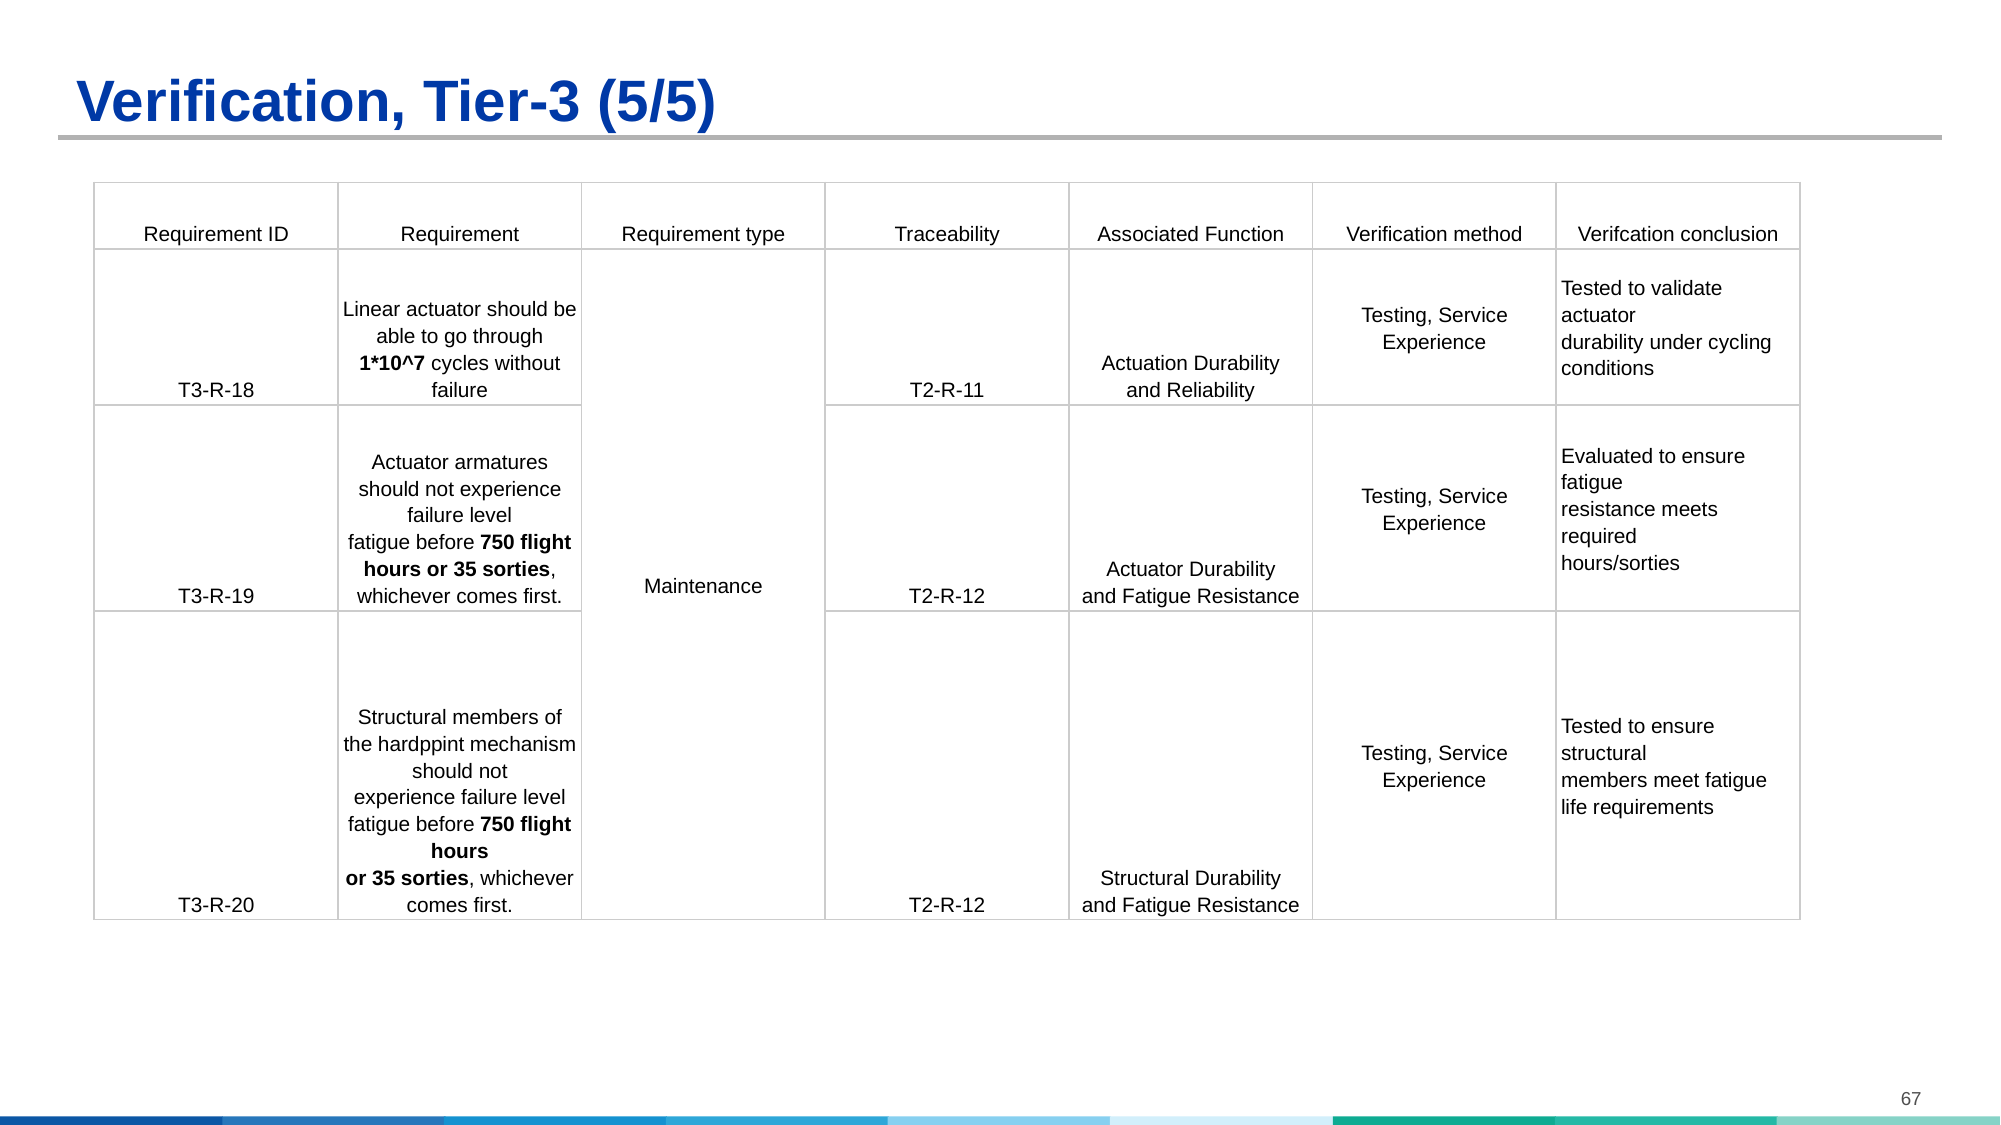

# Verification, Tier-3 (5/5)
| Requirement ID | Requirement | Requirement type | Traceability | Associated Function | Verification method | Verifcation conclusion |
| --- | --- | --- | --- | --- | --- | --- |
| T3-R-18 | Linear actuator should be able to go through 1\*10^7 cycles without failure | Maintenance | T2-R-11 | Actuation Durability and Reliability | Testing, Service Experience | Tested to validate actuator durability under cycling conditions |
| T3-R-19 | Actuator armatures should not experience failure level fatigue before 750 flight hours or 35 sorties, whichever comes first. |  | T2-R-12 | Actuator Durability and Fatigue Resistance | Testing, Service Experience | Evaluated to ensure fatigue resistance meets required hours/sorties |
| T3-R-20 | Structural members of the hardppint mechanism should not experience failure level fatigue before 750 flight hours or 35 sorties, whichever comes first. |  | T2-R-12 | Structural Durability and Fatigue Resistance | Testing, Service Experience | Tested to ensure structural members meet fatigue life requirements |
67